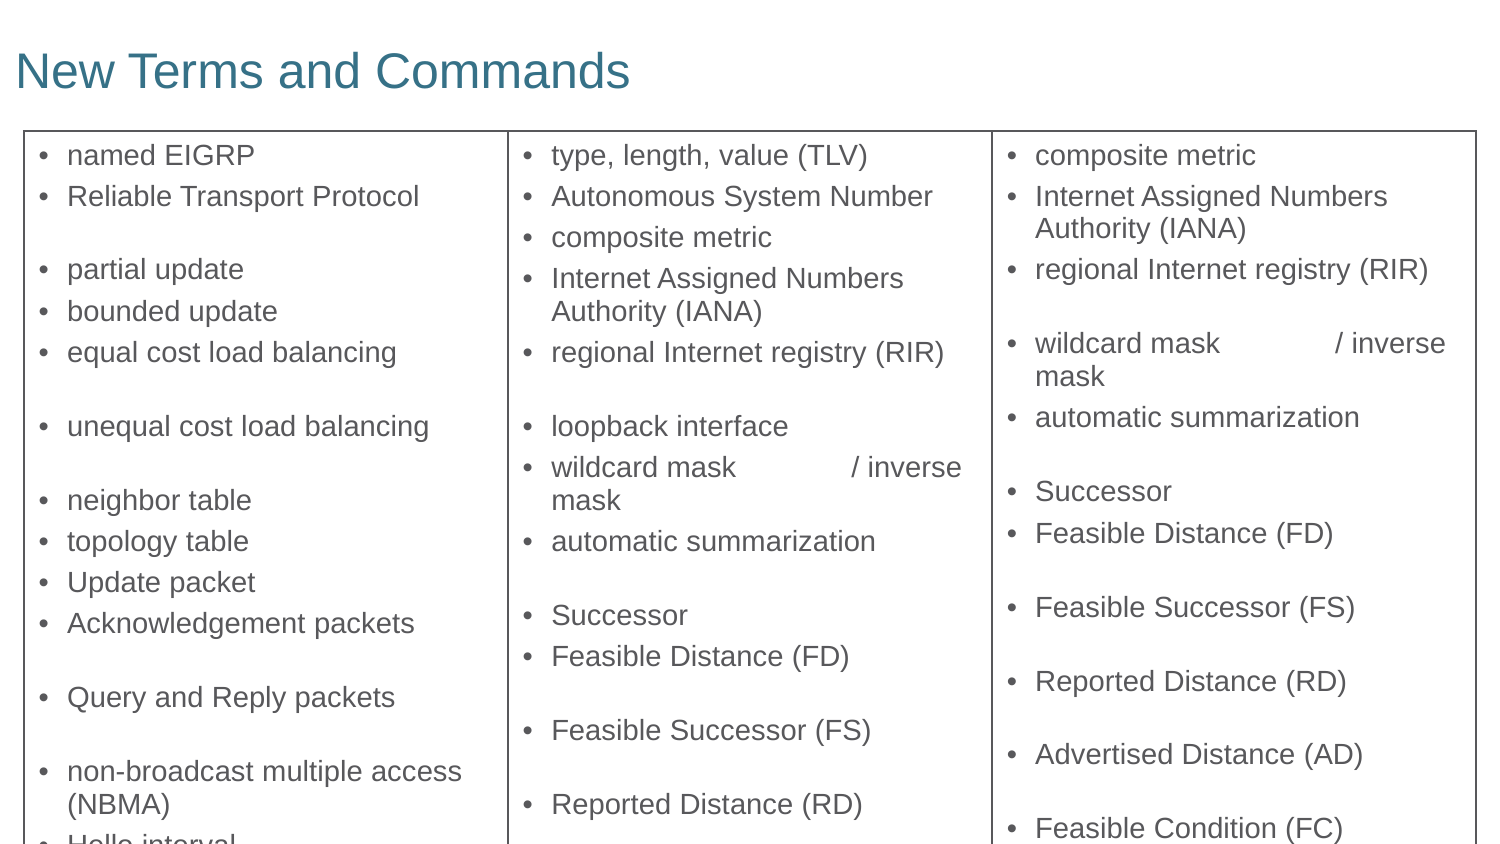

# New Terms and Commands
| named EIGRP Reliable Transport Protocol partial update bounded update equal cost load balancing unequal cost load balancing neighbor table topology table Update packet Acknowledgement packets Query and Reply packets non-broadcast multiple access (NBMA) Hello interval | type, length, value (TLV) Autonomous System Number composite metric Internet Assigned Numbers Authority (IANA) regional Internet registry (RIR) loopback interface wildcard mask / inverse mask automatic summarization Successor Feasible Distance (FD) Feasible Successor (FS) Reported Distance (RD) Advertised Distance (AD) | composite metric Internet Assigned Numbers Authority (IANA) regional Internet registry (RIR) wildcard mask / inverse mask automatic summarization Successor Feasible Distance (FD) Feasible Successor (FS) Reported Distance (RD) Advertised Distance (AD) Feasible Condition (FC) Finite State Machine (FSM) passive state / active state |
| --- | --- | --- |